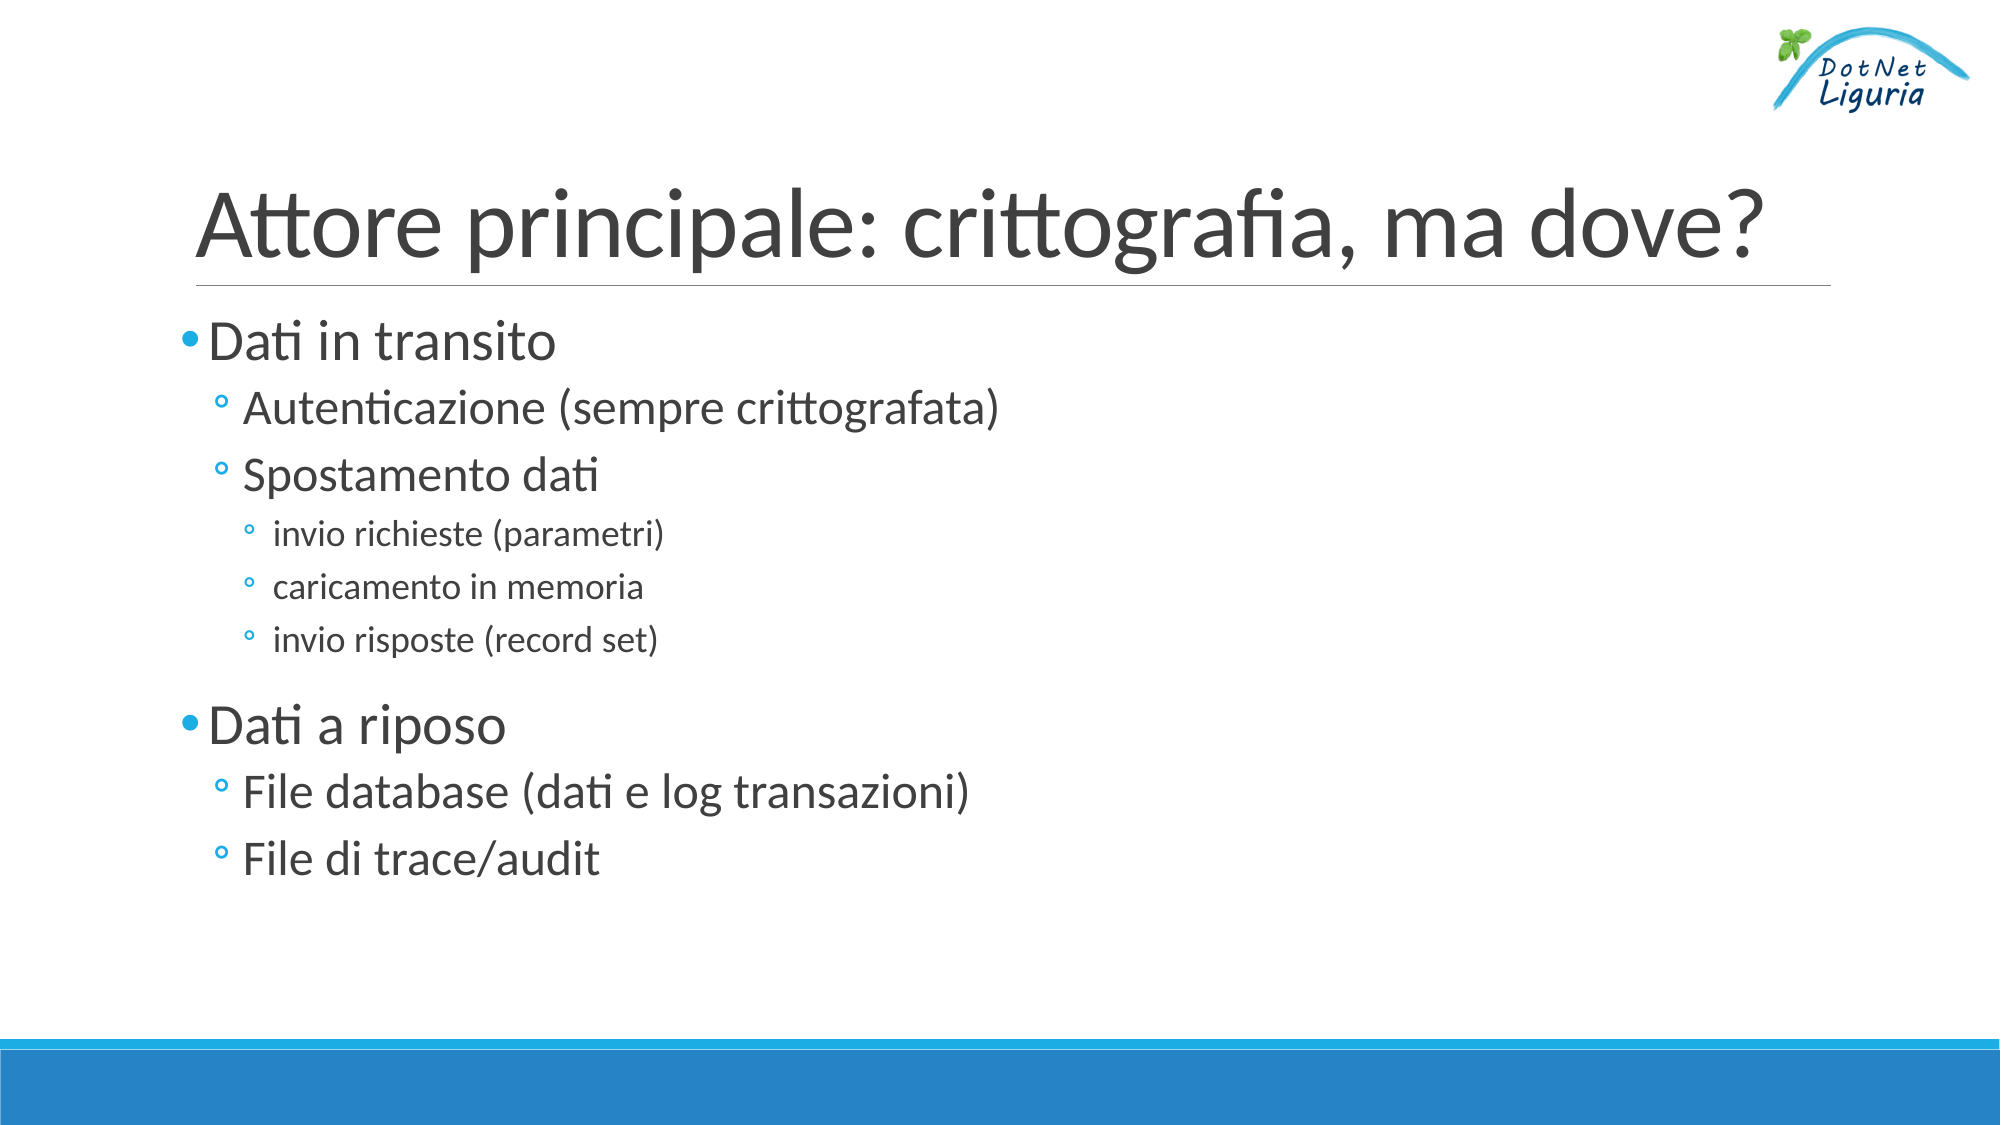

# Attore principale: crittografia, ma dove?
Dati in transito
Autenticazione (sempre crittografata)
Spostamento dati
invio richieste (parametri)
caricamento in memoria
invio risposte (record set)
Dati a riposo
File database (dati e log transazioni)
File di trace/audit